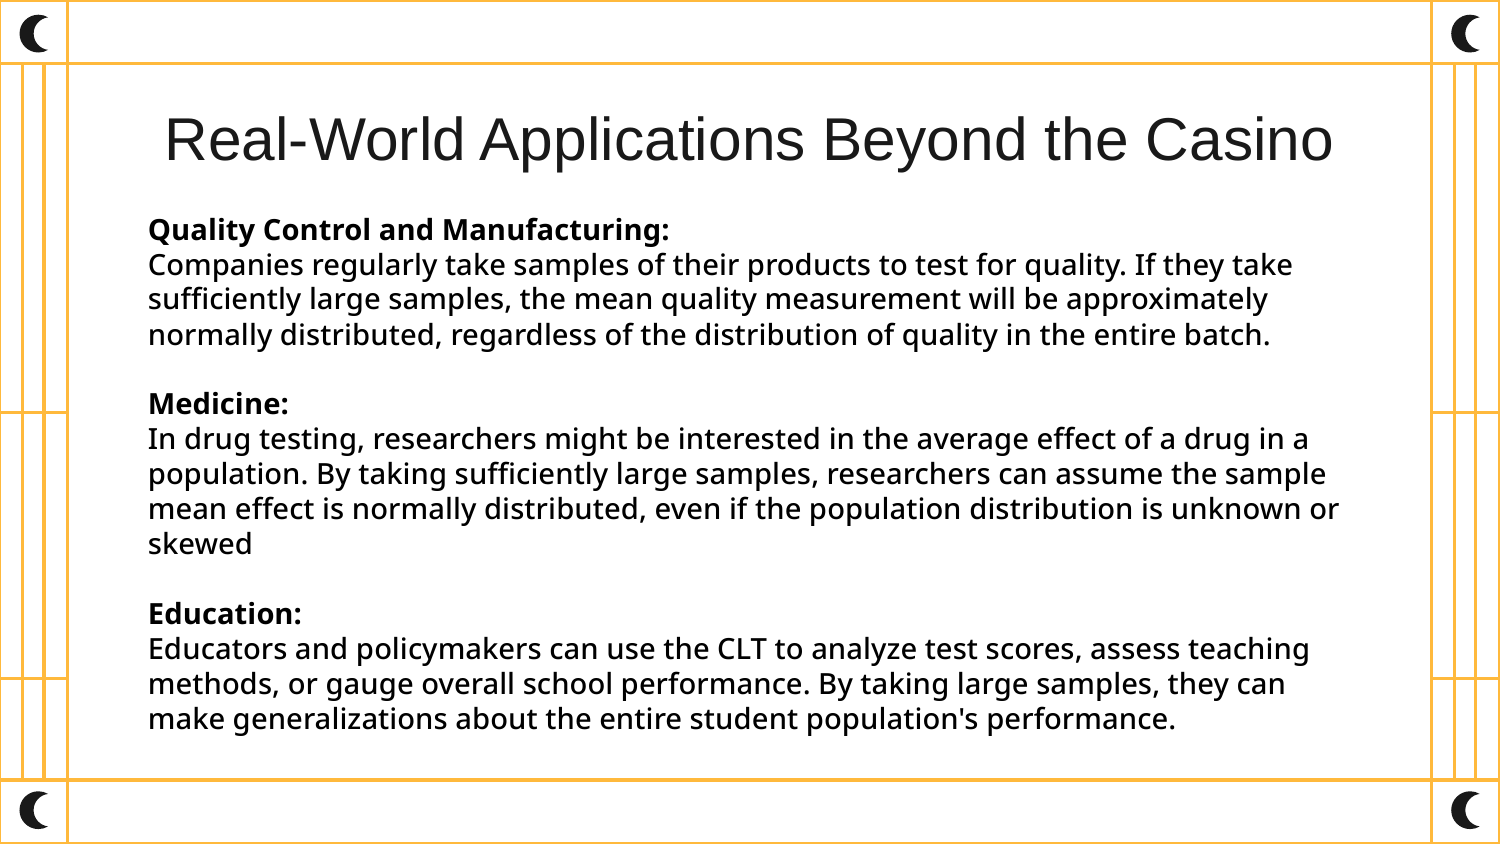

# Real-World Applications Beyond the Casino
Quality Control and Manufacturing:
Companies regularly take samples of their products to test for quality. If they take sufficiently large samples, the mean quality measurement will be approximately normally distributed, regardless of the distribution of quality in the entire batch.

Medicine:
In drug testing, researchers might be interested in the average effect of a drug in a population. By taking sufficiently large samples, researchers can assume the sample mean effect is normally distributed, even if the population distribution is unknown or skewed

Education:
Educators and policymakers can use the CLT to analyze test scores, assess teaching methods, or gauge overall school performance. By taking large samples, they can make generalizations about the entire student population's performance.